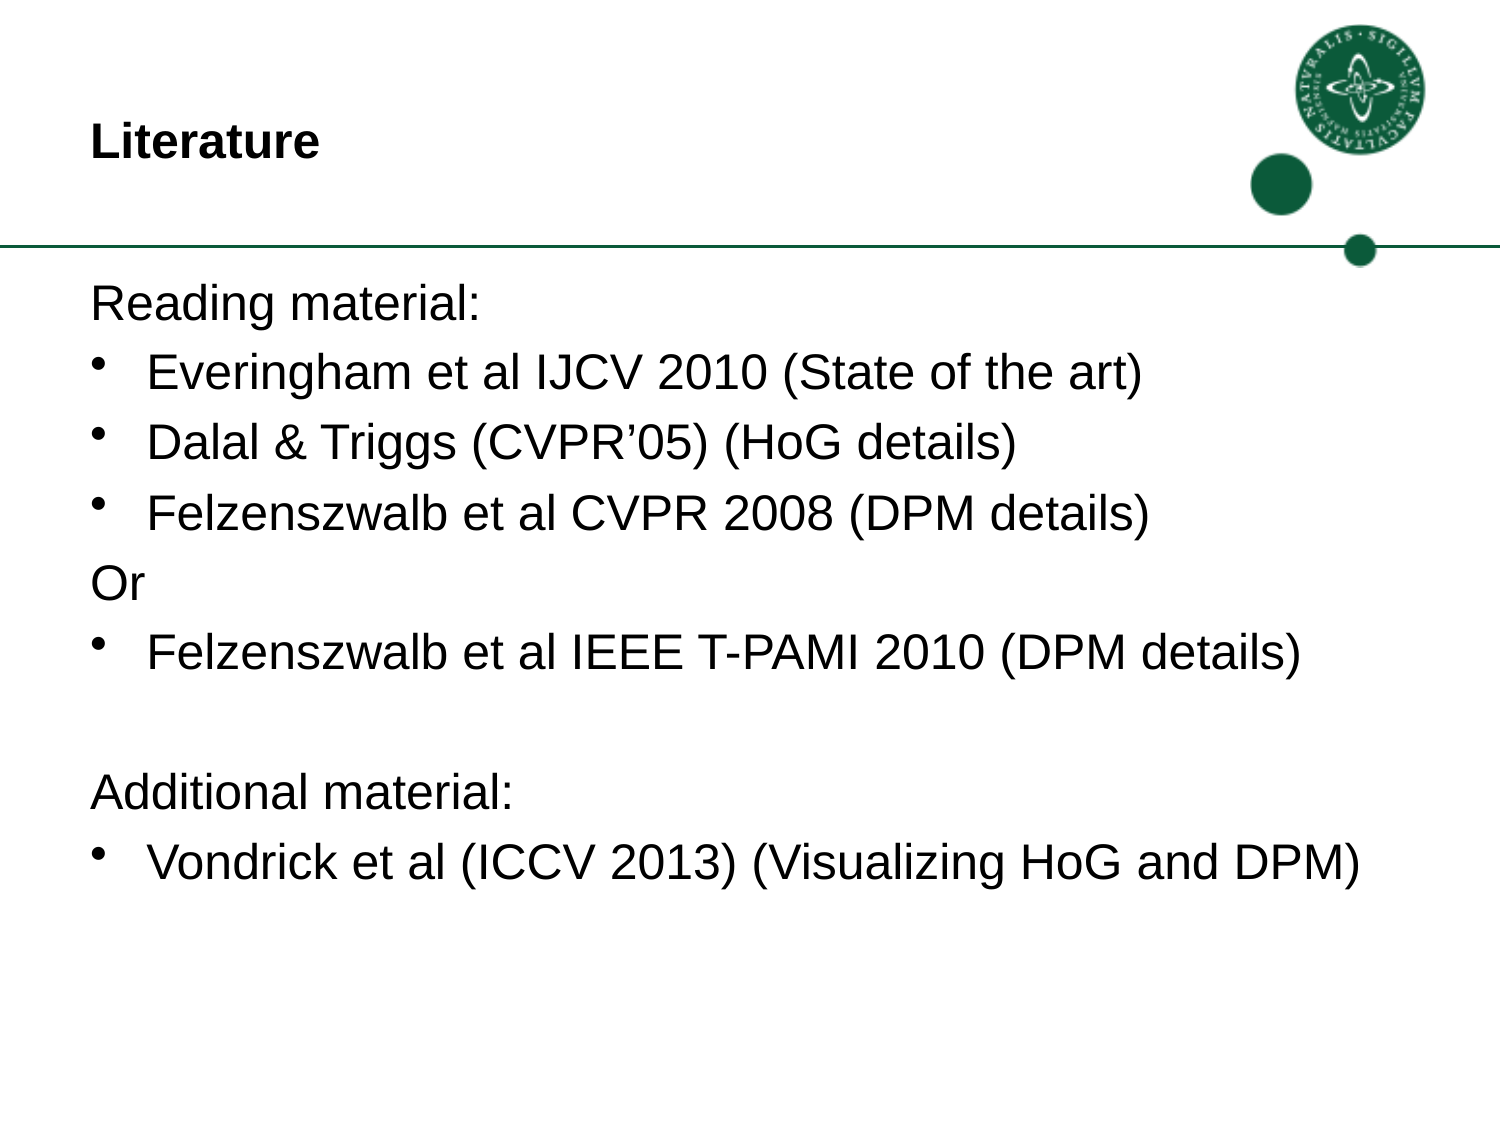

# Literature
Reading material:
Everingham et al IJCV 2010 (State of the art)
Dalal & Triggs (CVPR’05) (HoG details)
Felzenszwalb et al CVPR 2008 (DPM details)
Or
Felzenszwalb et al IEEE T-PAMI 2010 (DPM details)

Additional material:
Vondrick et al (ICCV 2013) (Visualizing HoG and DPM)